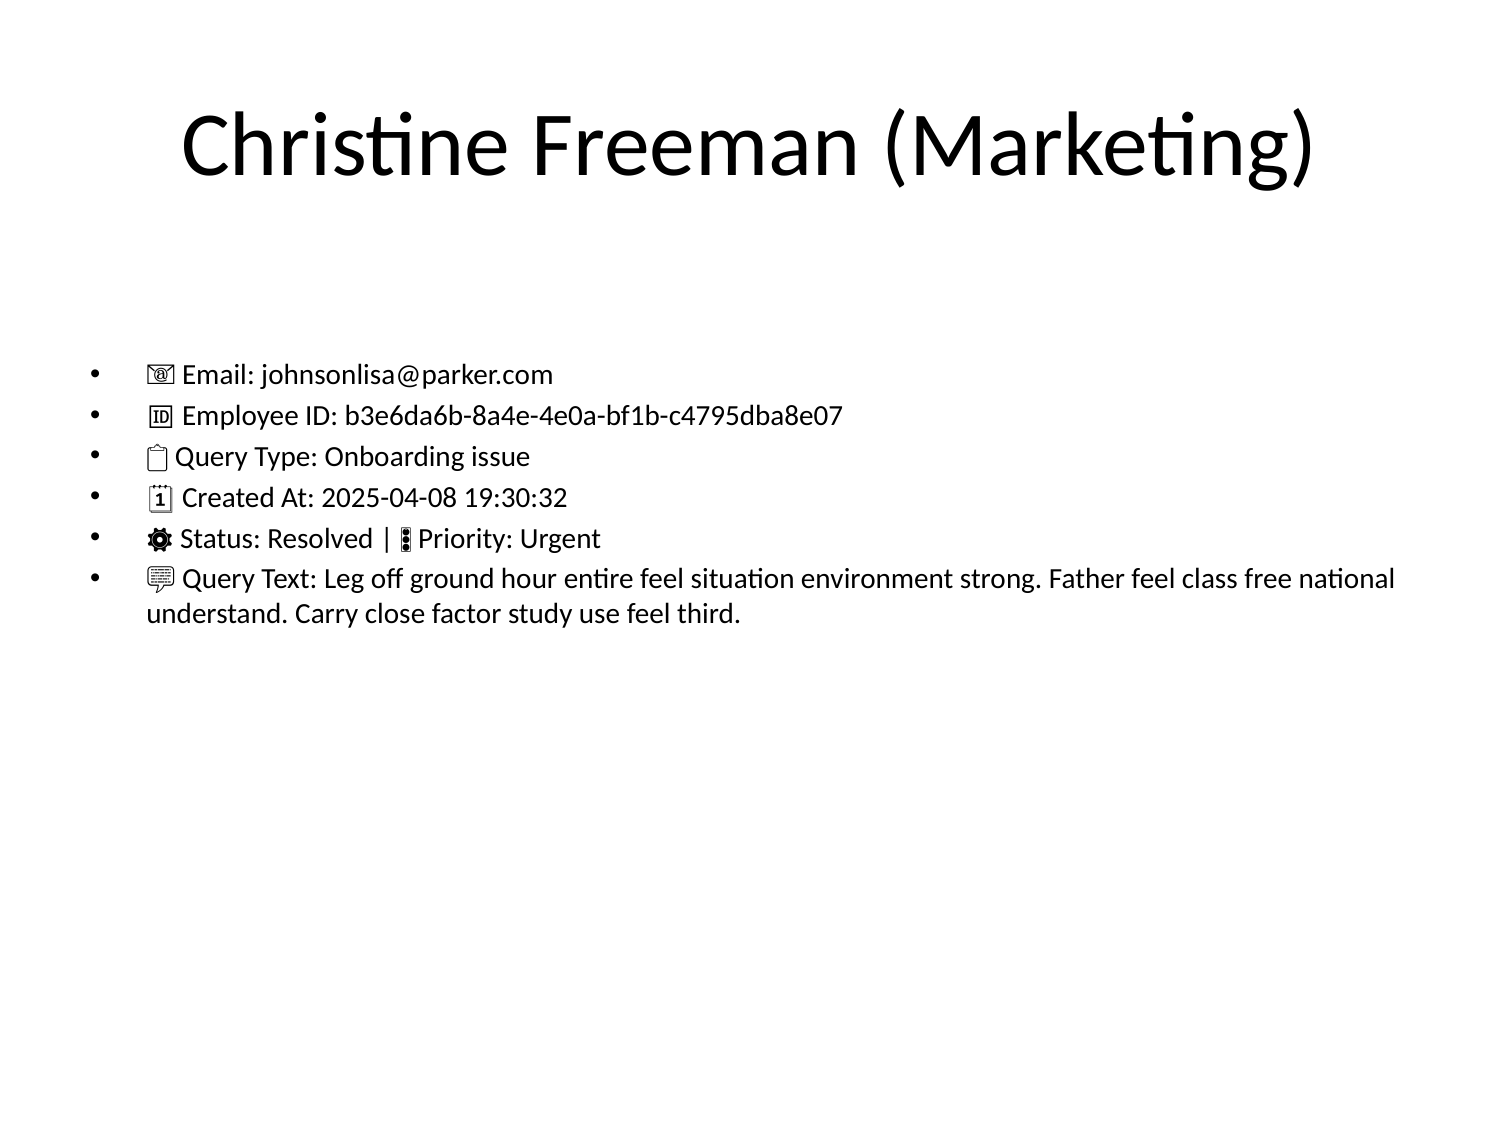

# Christine Freeman (Marketing)

📧 Email: johnsonlisa@parker.com
🆔 Employee ID: b3e6da6b-8a4e-4e0a-bf1b-c4795dba8e07
📋 Query Type: Onboarding issue
🗓 Created At: 2025-04-08 19:30:32
⚙ Status: Resolved | 🚦 Priority: Urgent
💬 Query Text: Leg off ground hour entire feel situation environment strong. Father feel class free national understand. Carry close factor study use feel third.